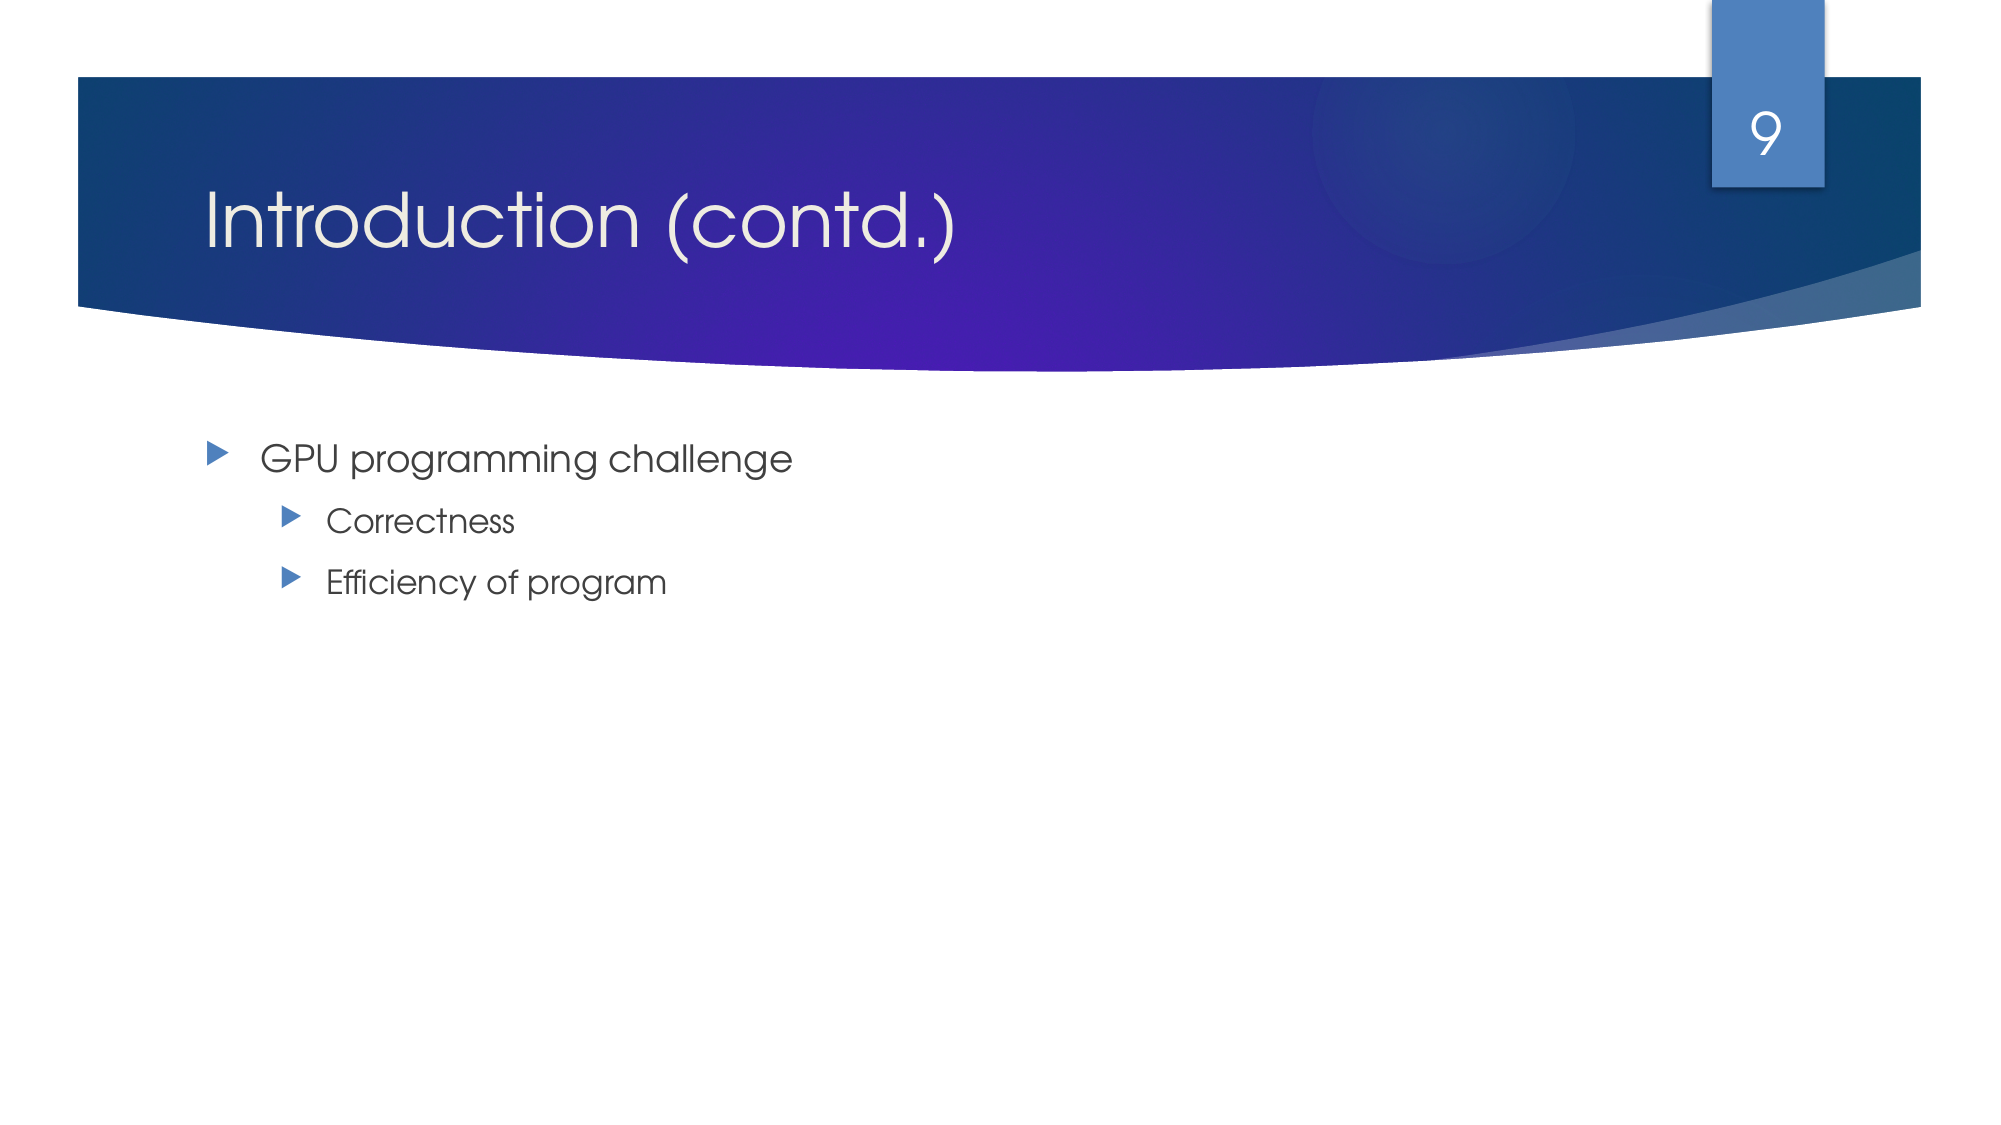

9
# Introduction (contd.)
GPU programming challenge
Correctness
Efficiency of program